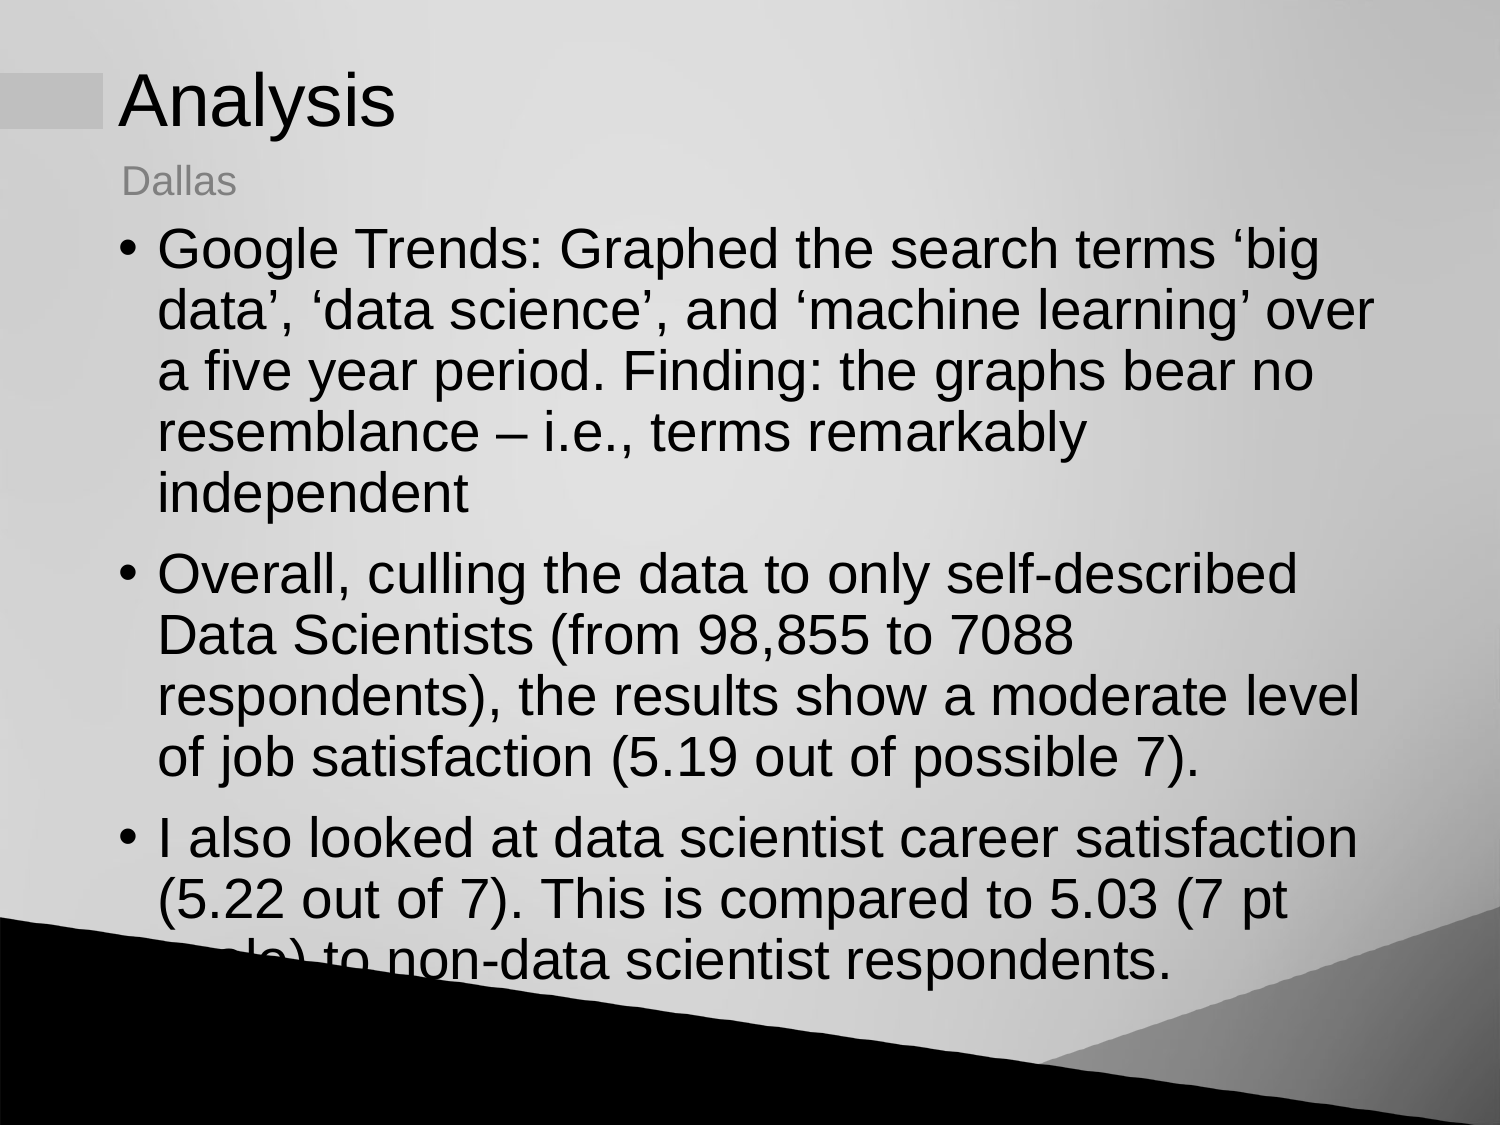

# Analysis
Dallas
Google Trends: Graphed the search terms ‘big data’, ‘data science’, and ‘machine learning’ over a five year period. Finding: the graphs bear no resemblance – i.e., terms remarkably independent
Overall, culling the data to only self-described Data Scientists (from 98,855 to 7088 respondents), the results show a moderate level of job satisfaction (5.19 out of possible 7).
I also looked at data scientist career satisfaction (5.22 out of 7). This is compared to 5.03 (7 pt scale) to non-data scientist respondents.